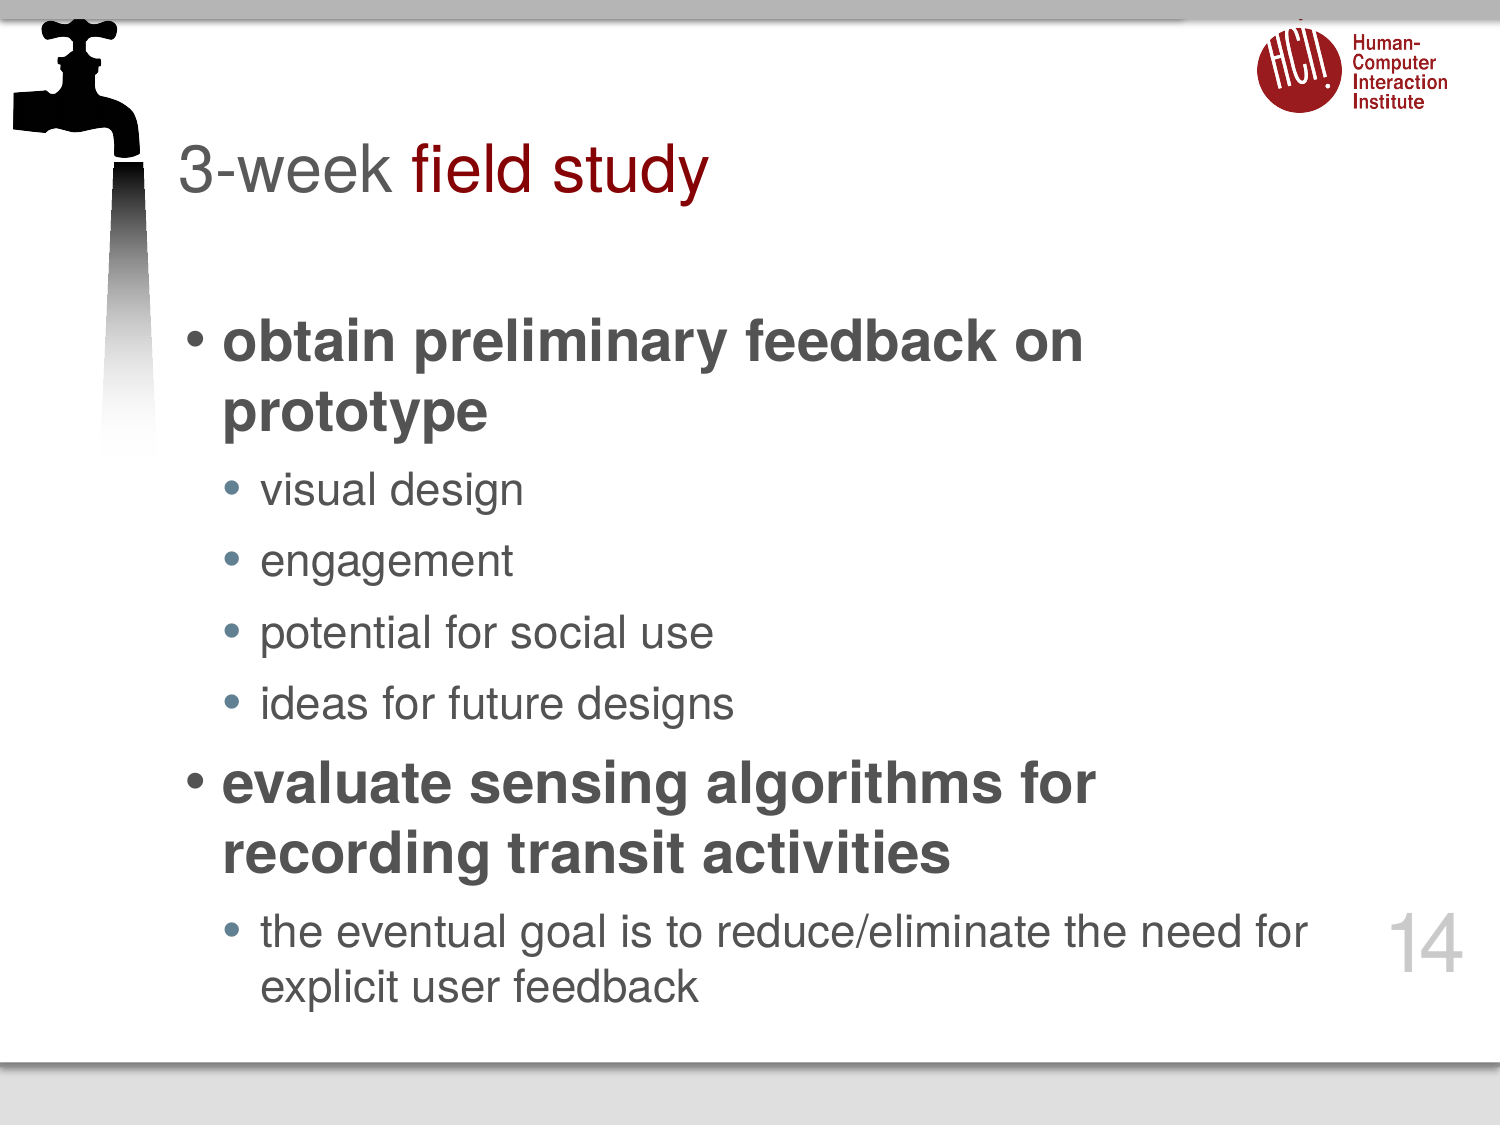

# 3-week field study
obtain preliminary feedback on prototype
visual design
engagement
potential for social use
ideas for future designs
evaluate sensing algorithms for recording transit activities
the eventual goal is to reduce/eliminate the need for explicit user feedback
14